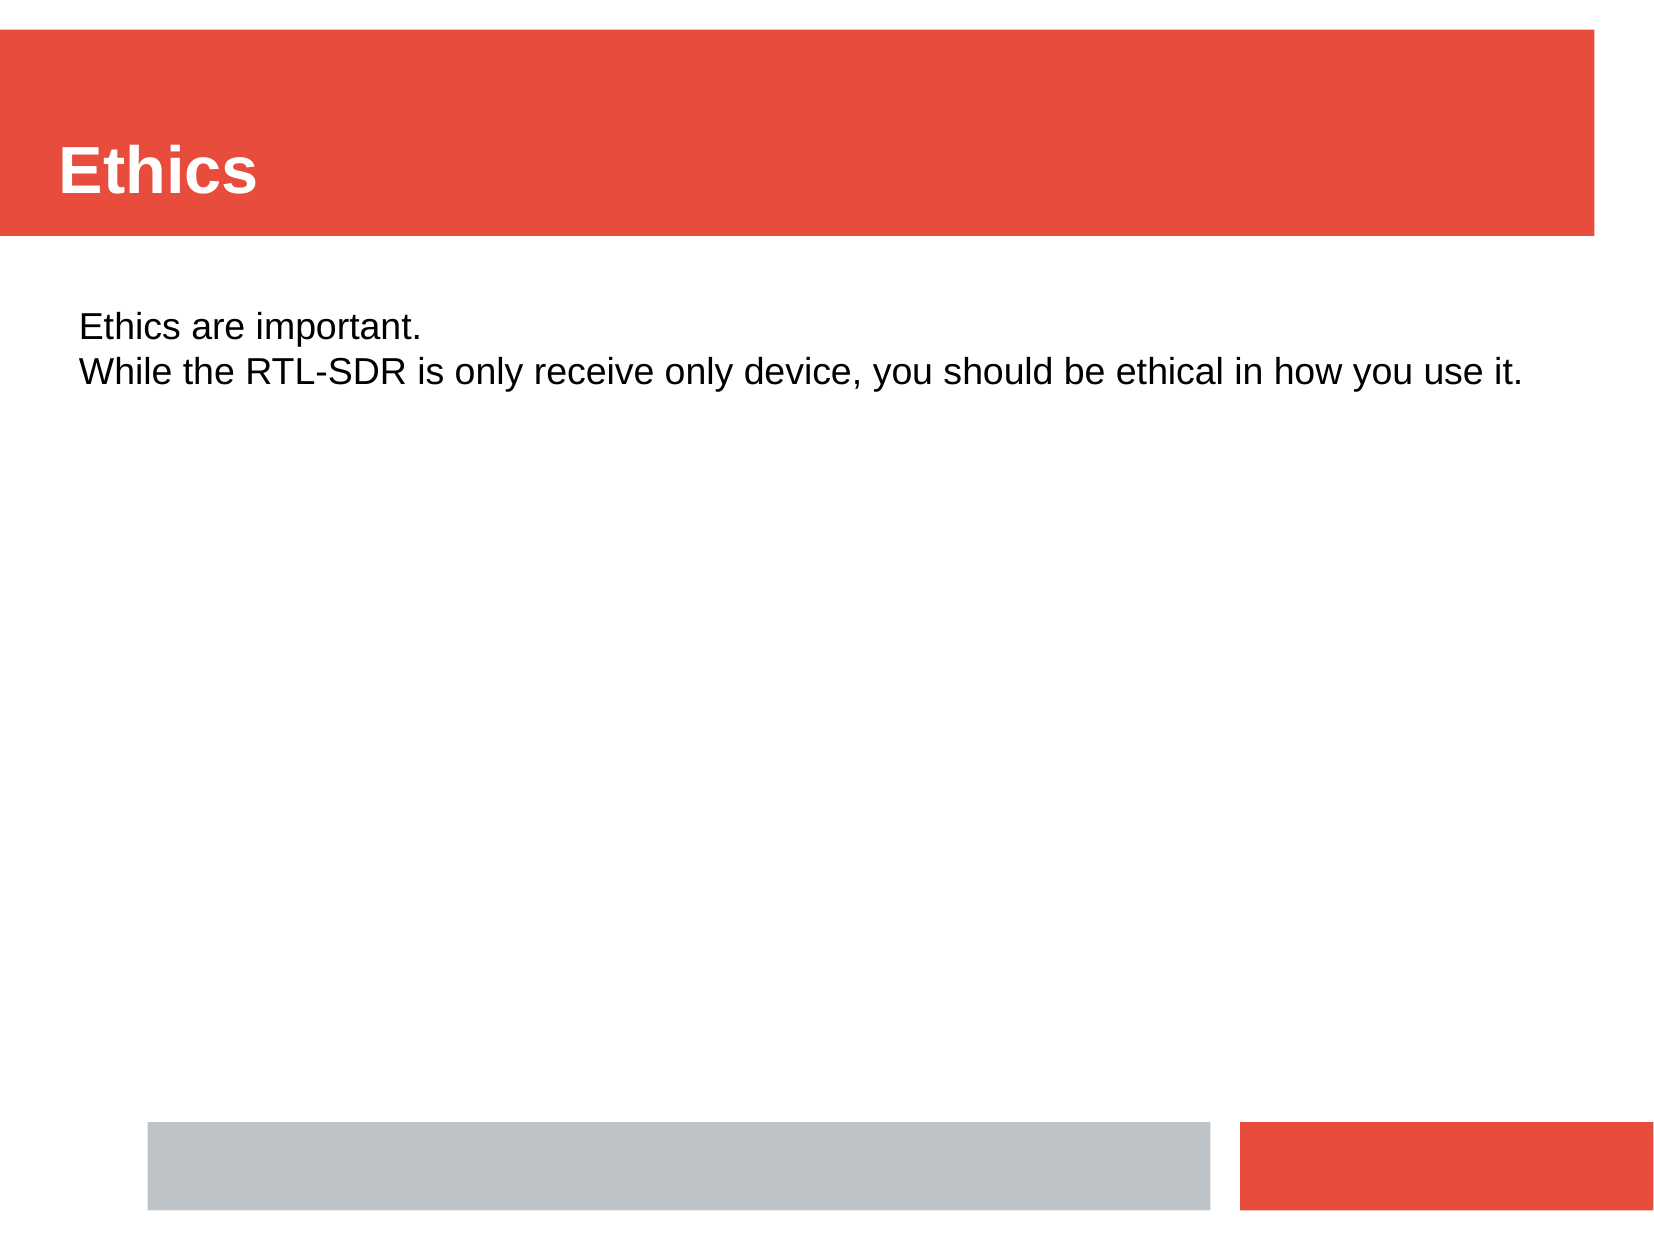

Ethics
Ethics are important.
While the RTL-SDR is only receive only device, you should be ethical in how you use it.